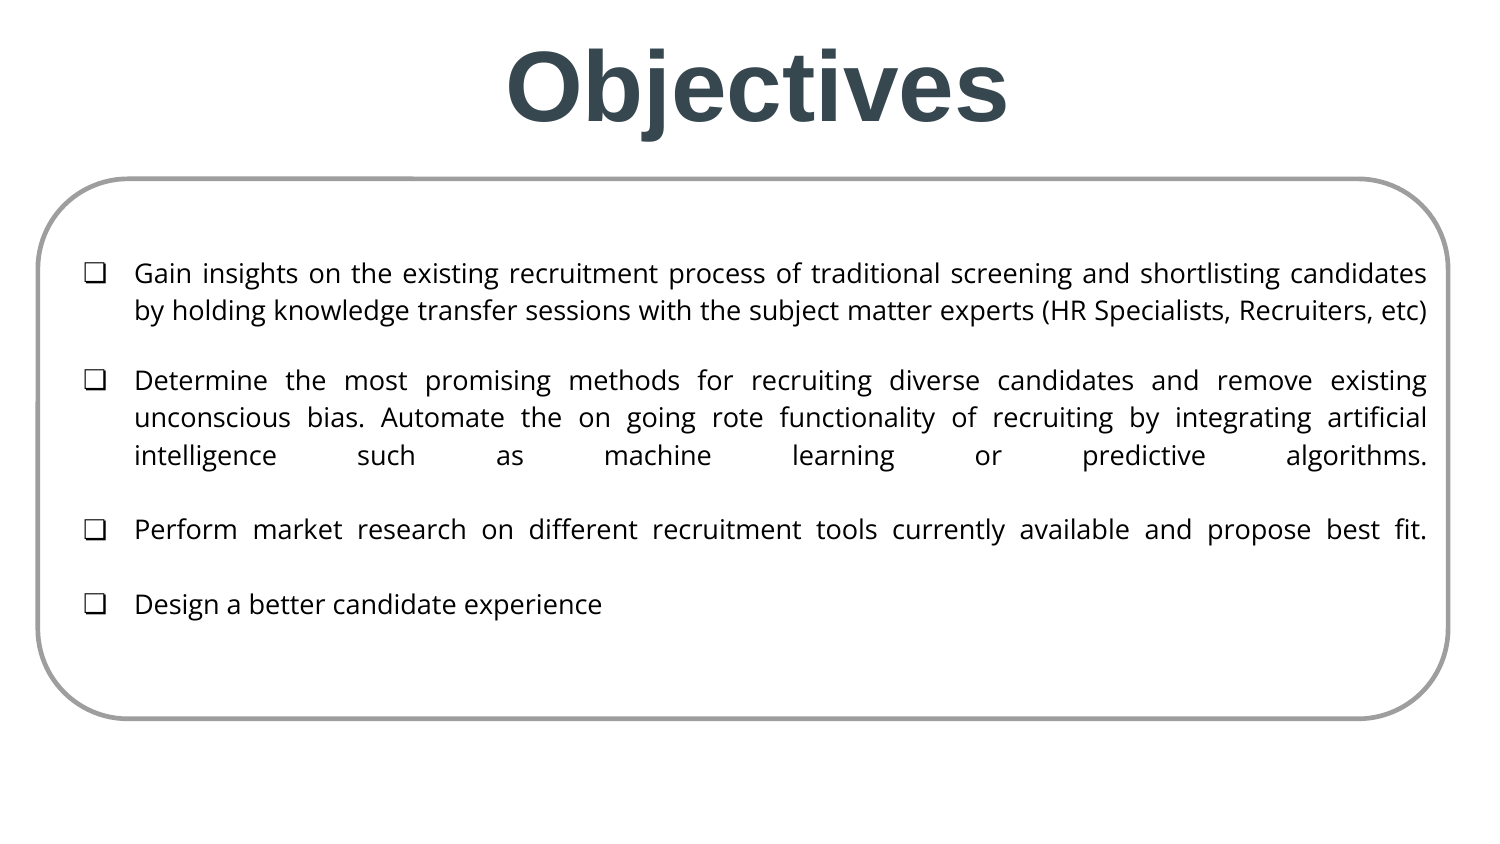

# Objectives

Gain insights on the existing recruitment process of traditional screening and shortlisting candidates by holding knowledge transfer sessions with the subject matter experts (HR Specialists, Recruiters, etc)
Determine the most promising methods for recruiting diverse candidates and remove existing unconscious bias. Automate the on going rote functionality of recruiting by integrating artificial intelligence such as machine learning or predictive algorithms.
Perform market research on different recruitment tools currently available and propose best fit.
Design a better candidate experience